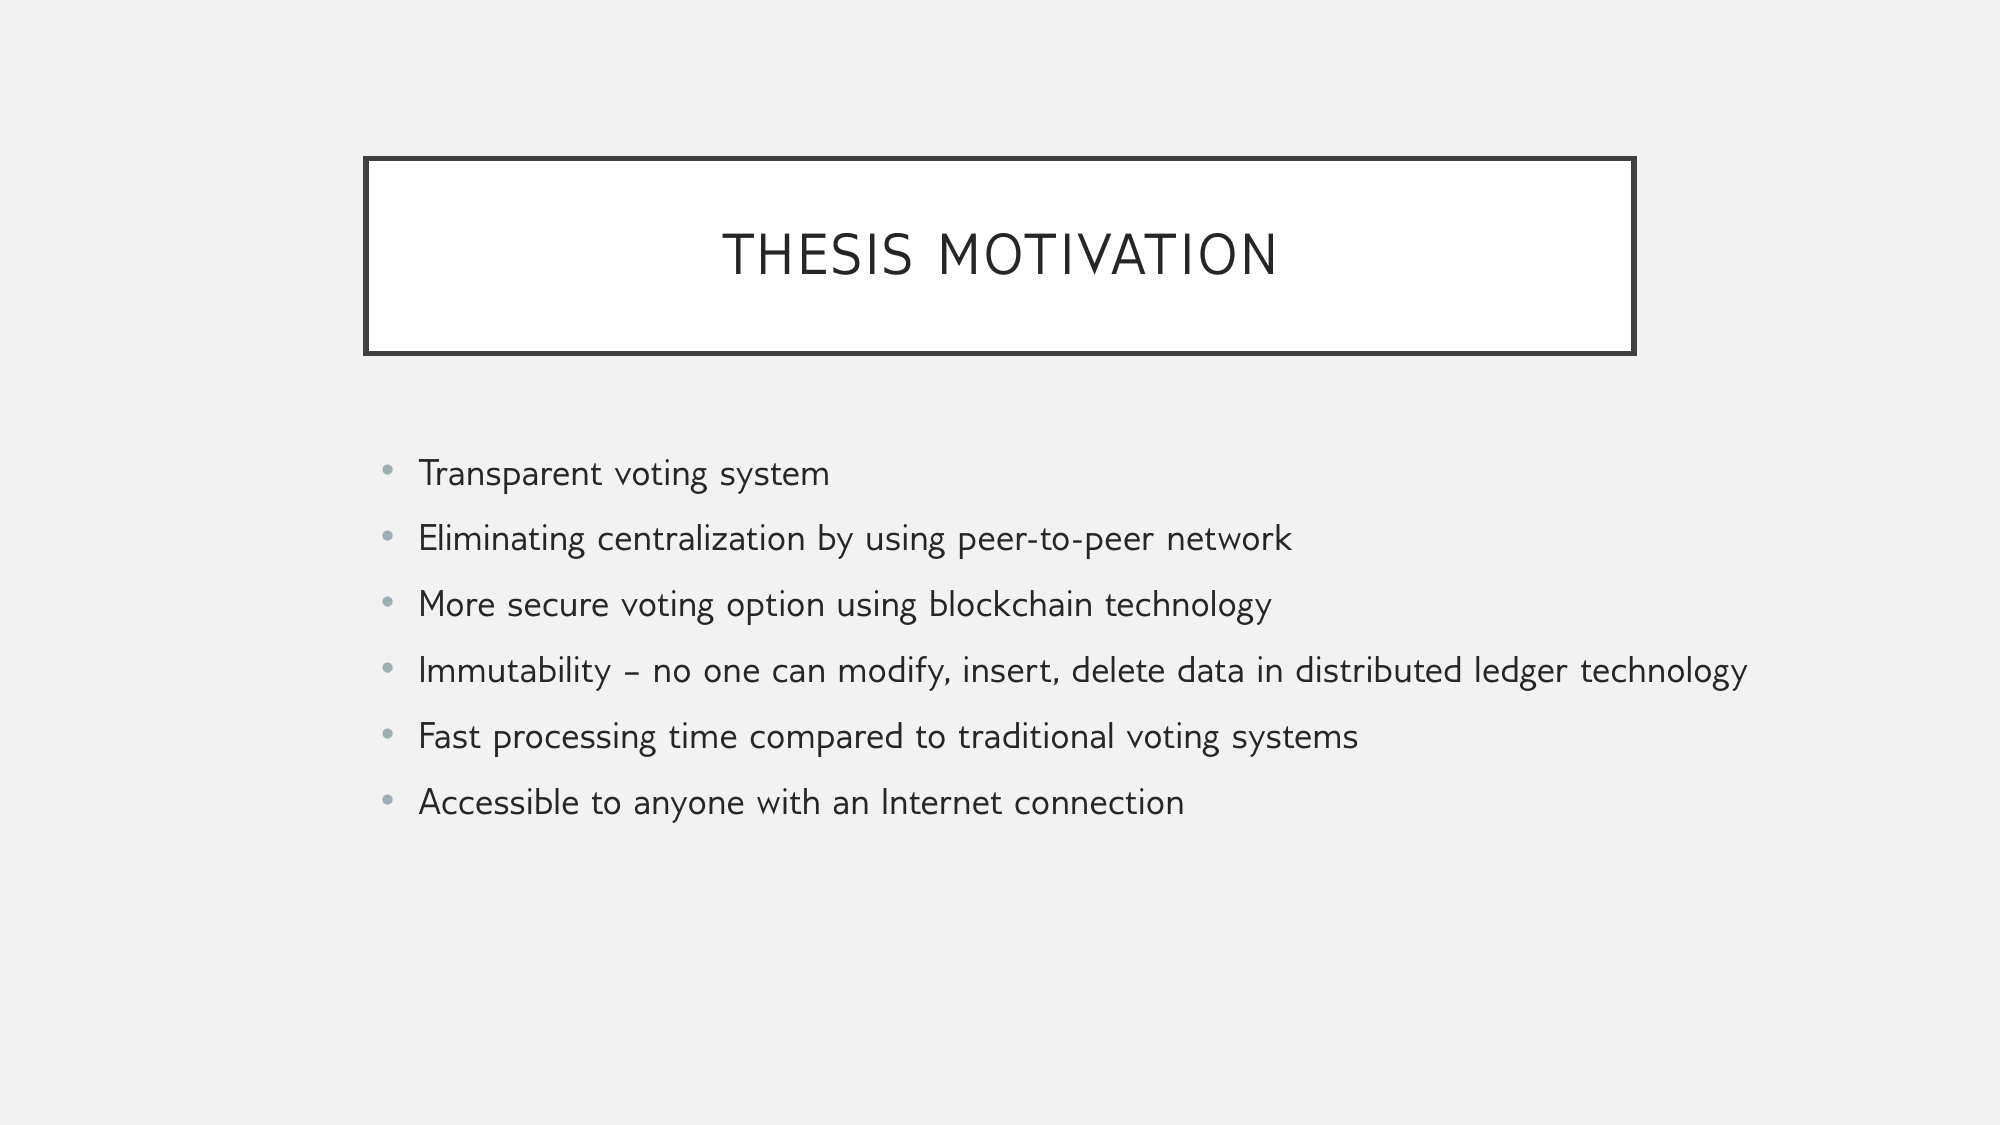

# Thesis Motivation
Transparent voting system
Eliminating centralization by using peer-to-peer network
More secure voting option using blockchain technology
Immutability – no one can modify, insert, delete data in distributed ledger technology
Fast processing time compared to traditional voting systems
Accessible to anyone with an Internet connection